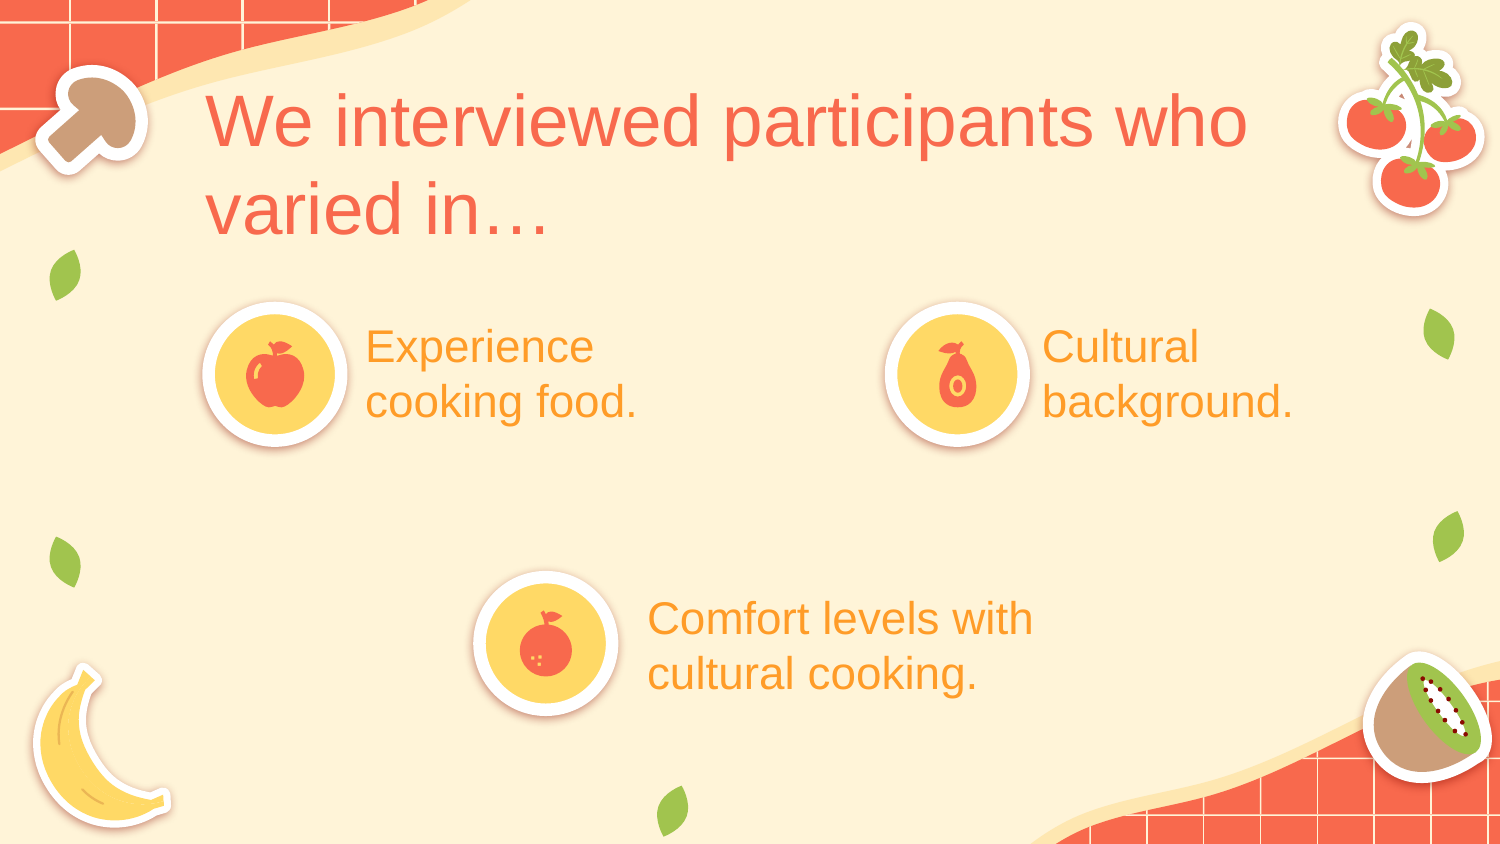

# We interviewed participants who varied in…

Experience cooking food.
Cultural background.

Comfort levels with cultural cooking.